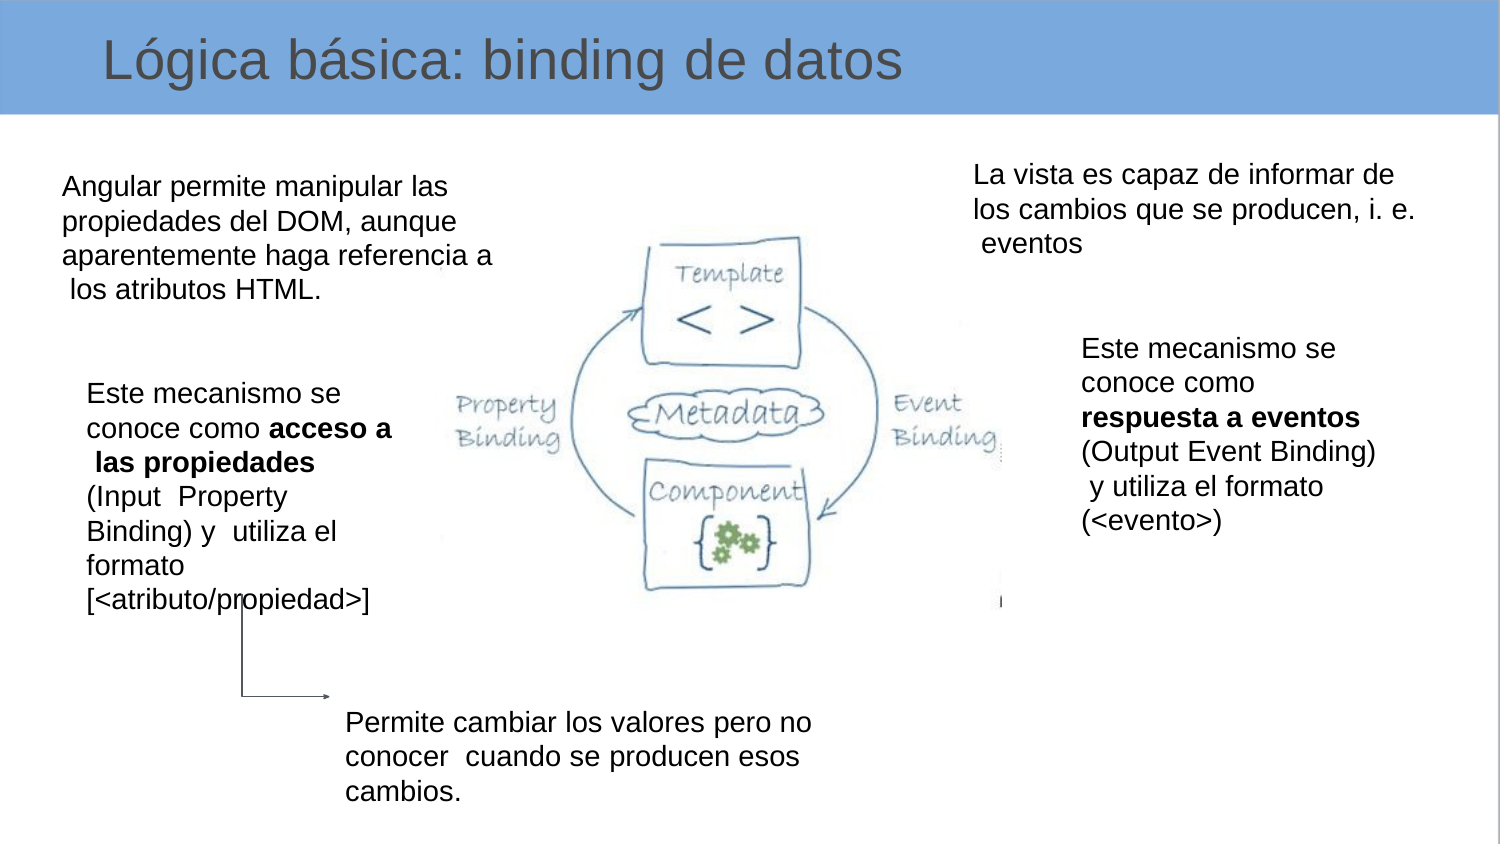

# Lógica básica: binding de datos
La vista es capaz de informar de  los cambios que se producen, i. e.  eventos

Este mecanismo se  conoce como  respuesta a eventos  (Output Event Binding)  y utiliza el formato  (<evento>)
Angular permite manipular las  propiedades del DOM, aunque  aparentemente haga referencia a  los atributos HTML.

Este mecanismo se  conoce como acceso a  las propiedades (Input  Property Binding) y  utiliza el formato  [<atributo/propiedad>]

Permite cambiar los valores pero no conocer  cuando se producen esos cambios.